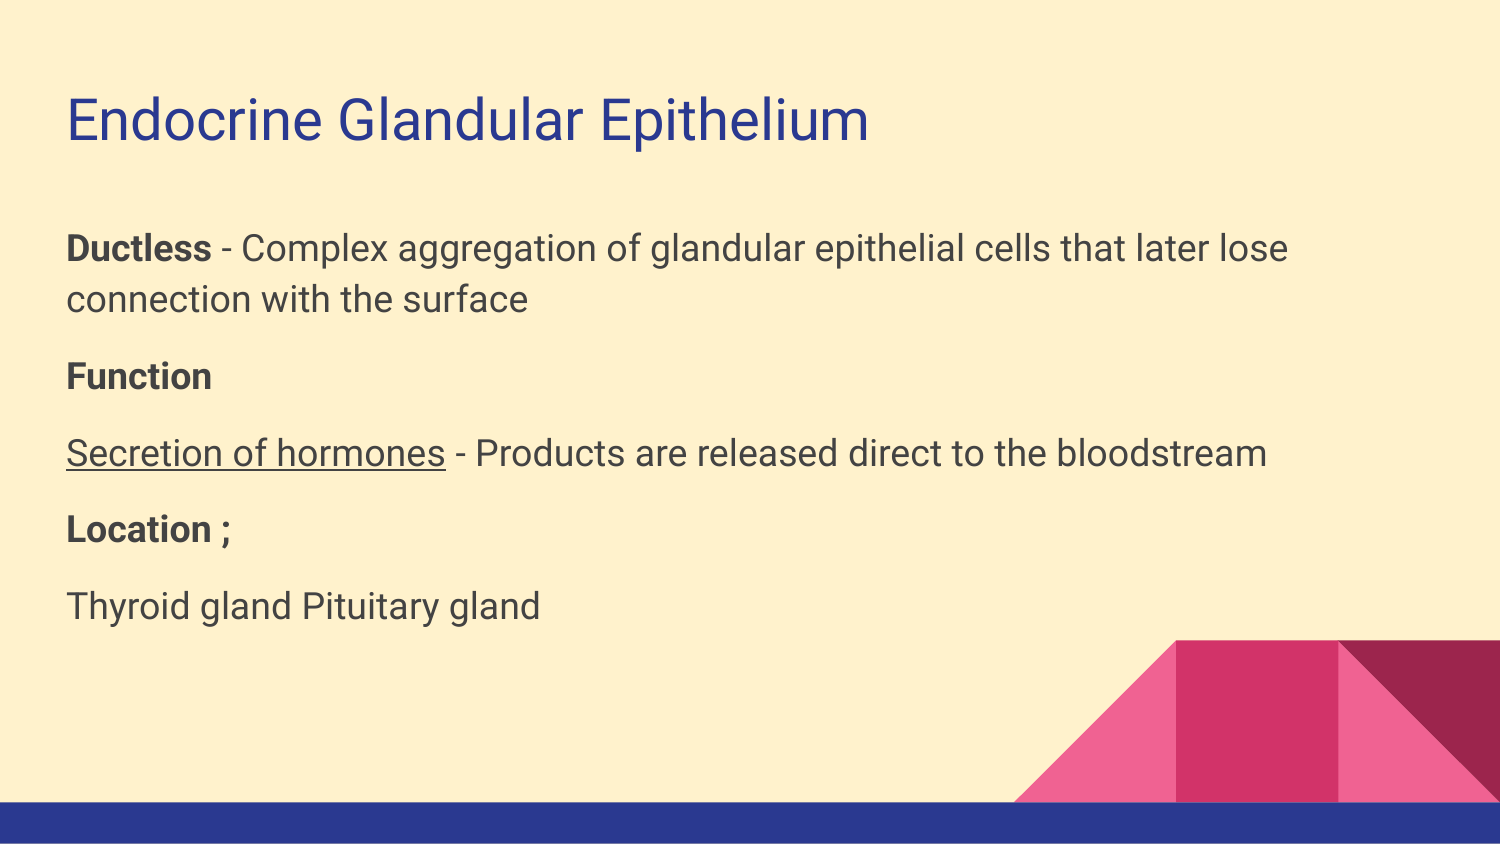

# Endocrine Glandular Epithelium
Ductless - Complex aggregation of glandular epithelial cells that later lose connection with the surface
Function
Secretion of hormones - Products are released direct to the bloodstream
Location ;
Thyroid gland Pituitary gland